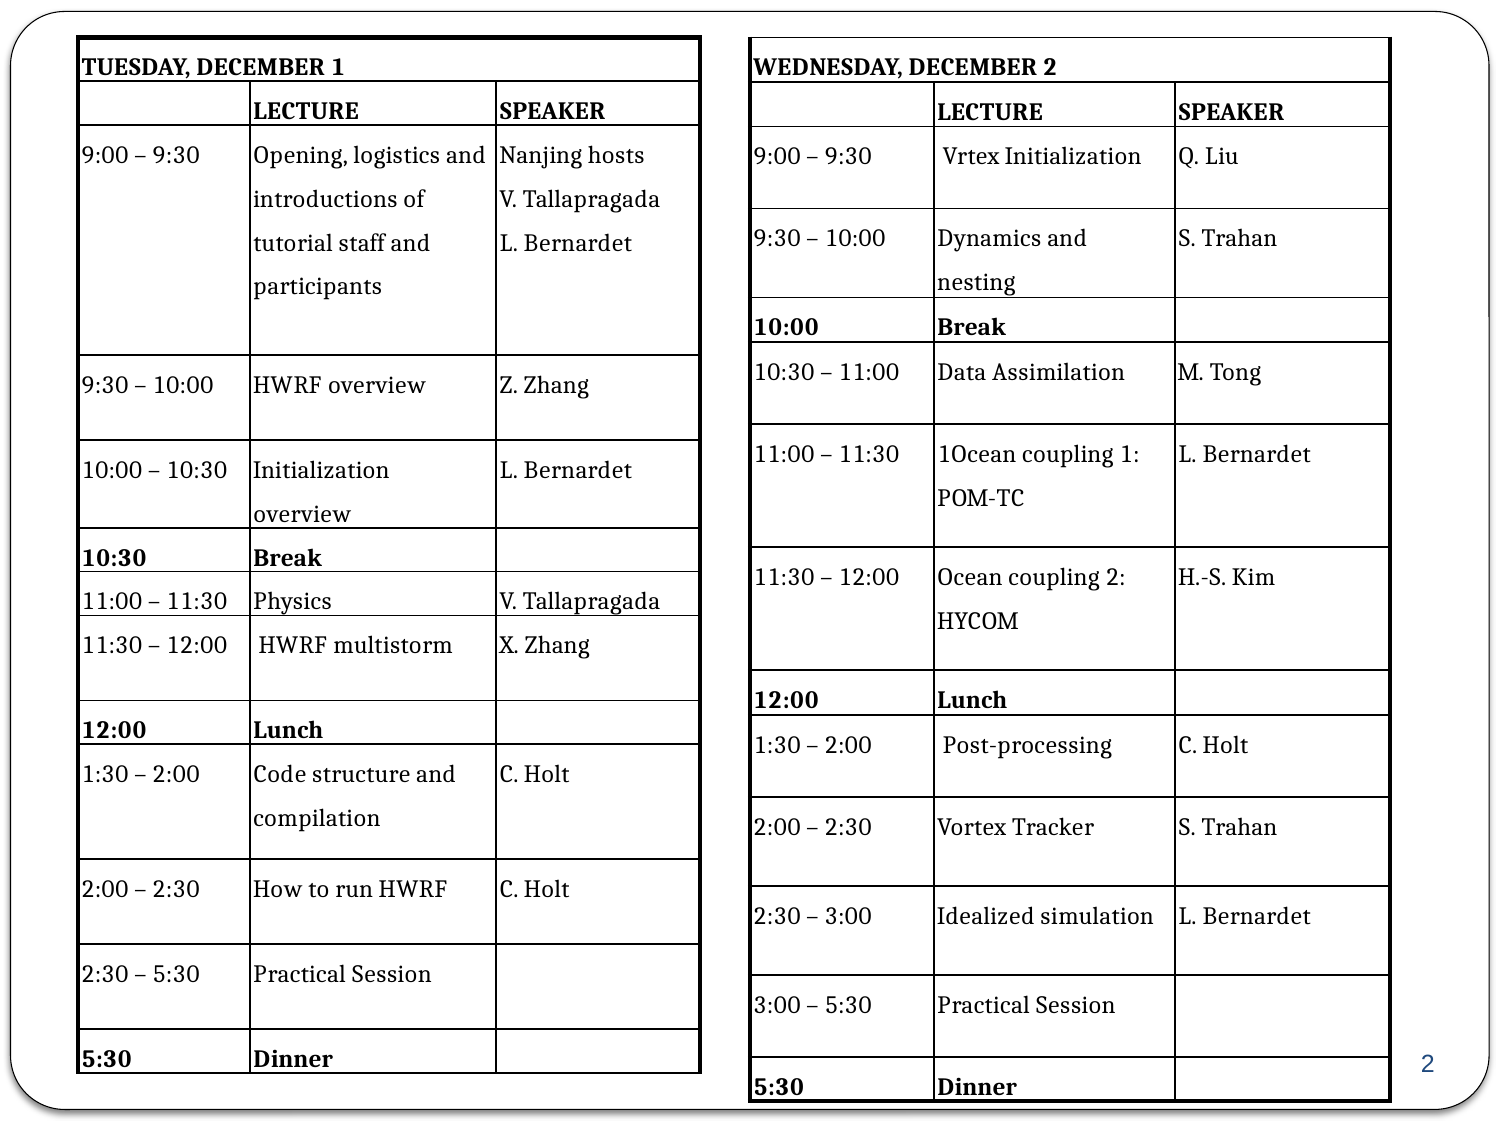

| TUESDAY, DecemBER 1 |  |  |
| --- | --- | --- |
|  | LECTURE | SPEAKER |
| 9:00 – 9:30 | Opening, logistics and introductions of tutorial staff and participants | Nanjing hosts V. Tallapragada L. Bernardet |
| 9:30 – 10:00 | HWRF overview | Z. Zhang |
| 10:00 – 10:30 | Initialization overview | L. Bernardet |
| 10:30 | Break |  |
| 11:00 – 11:30 | Physics | V. Tallapragada |
| 11:30 – 12:00 | HWRF multistorm | X. Zhang |
| 12:00 | Lunch |  |
| 1:30 – 2:00 | Code structure and compilation | C. Holt |
| 2:00 – 2:30 | How to run HWRF | C. Holt |
| 2:30 – 5:30 | Practical Session |  |
| 5:30 | Dinner |  |
| WEDNESDAY, DECEMBER 2 |  |  |
| --- | --- | --- |
|  | LECTURE | SPEAKER |
| 9:00 – 9:30 | Vrtex Initialization | Q. Liu |
| 9:30 – 10:00 | Dynamics and nesting | S. Trahan |
| 10:00 | Break |  |
| 10:30 – 11:00 | Data Assimilation | M. Tong |
| 11:00 – 11:30 | 1Ocean coupling 1: POM-TC | L. Bernardet |
| 11:30 – 12:00 | Ocean coupling 2: HYCOM | H.-S. Kim |
| 12:00 | Lunch |  |
| 1:30 – 2:00 | Post-processing | C. Holt |
| 2:00 – 2:30 | Vortex Tracker | S. Trahan |
| 2:30 – 3:00 | Idealized simulation | L. Bernardet |
| 3:00 – 5:30 | Practical Session |  |
| 5:30 | Dinner |  |
2